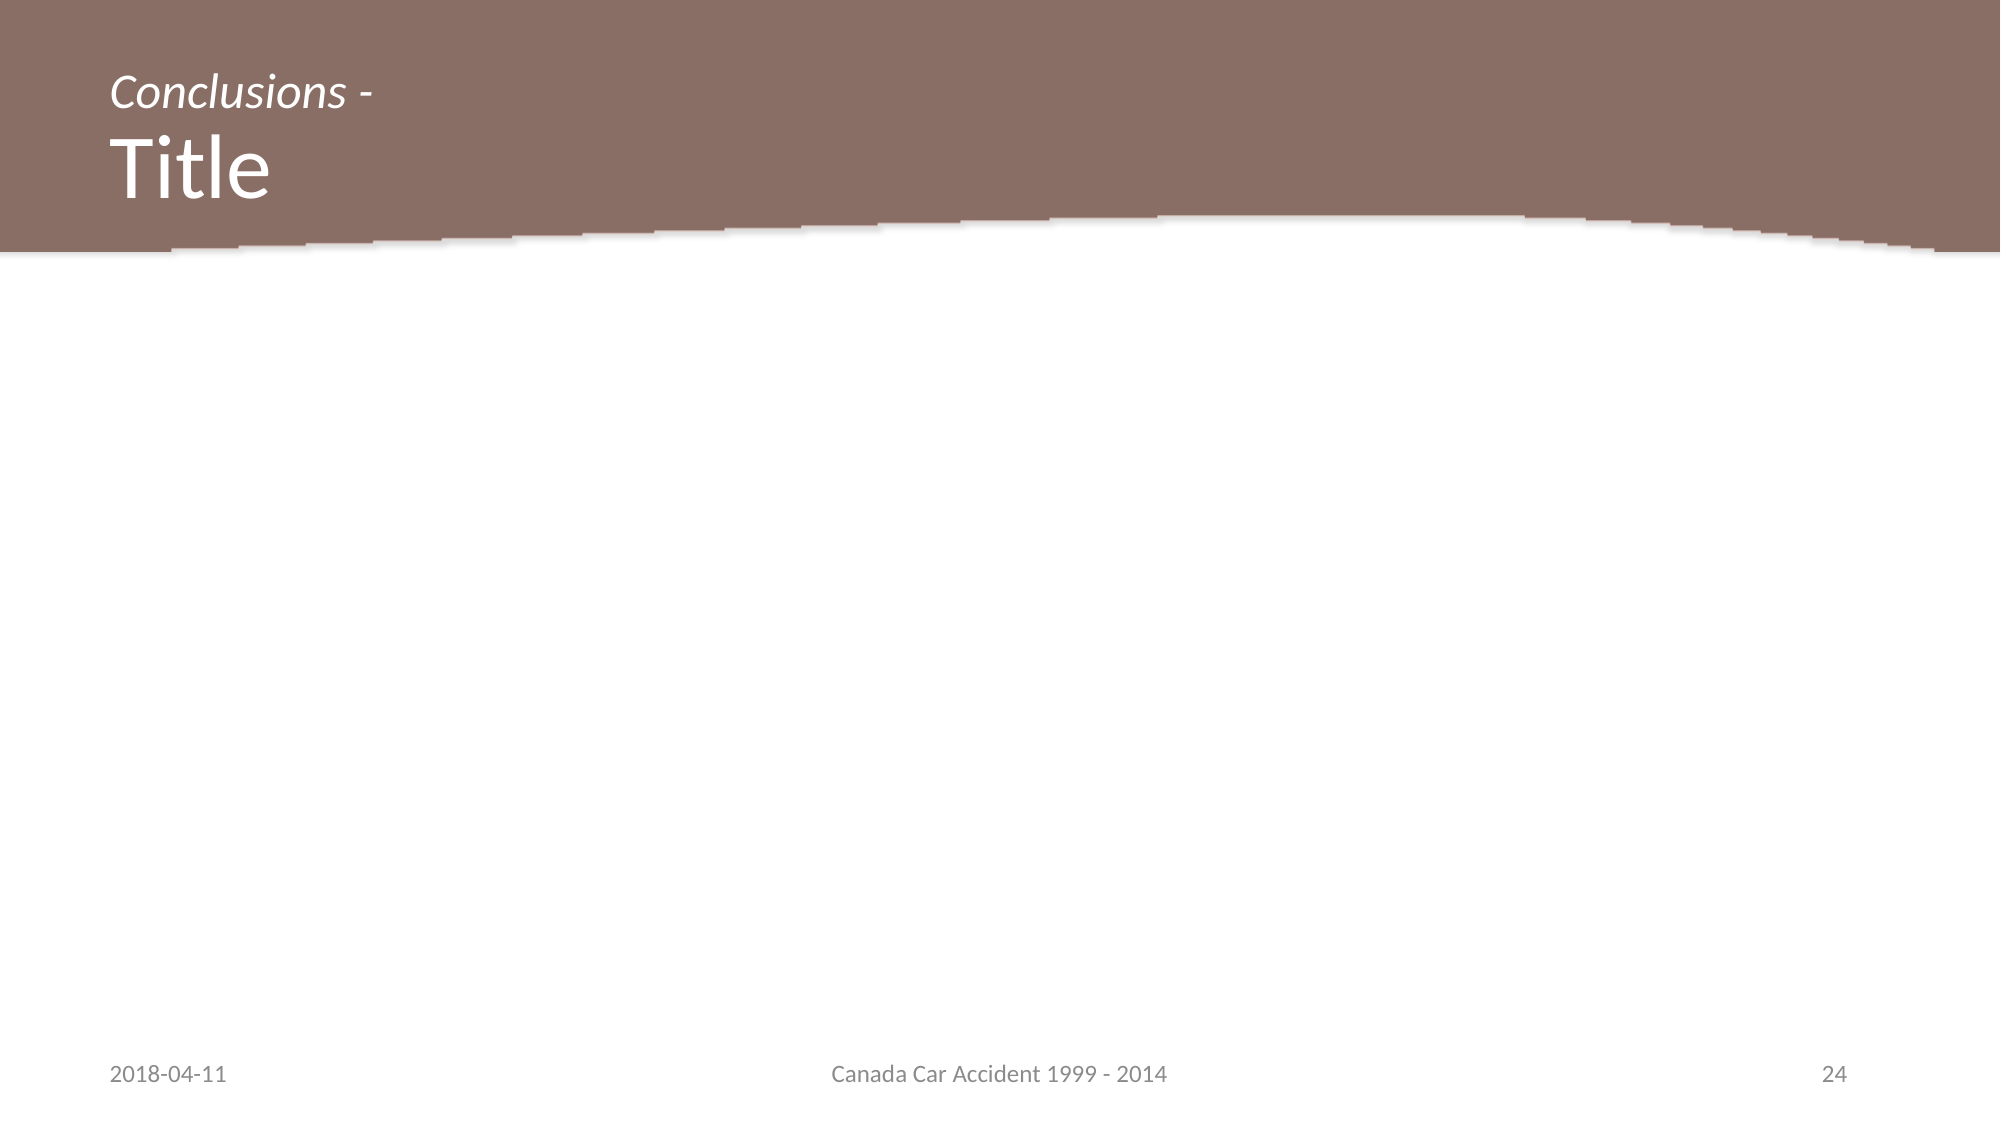

# Conclusions - Title

2018-04-11
Canada Car Accident 1999 - 2014
24